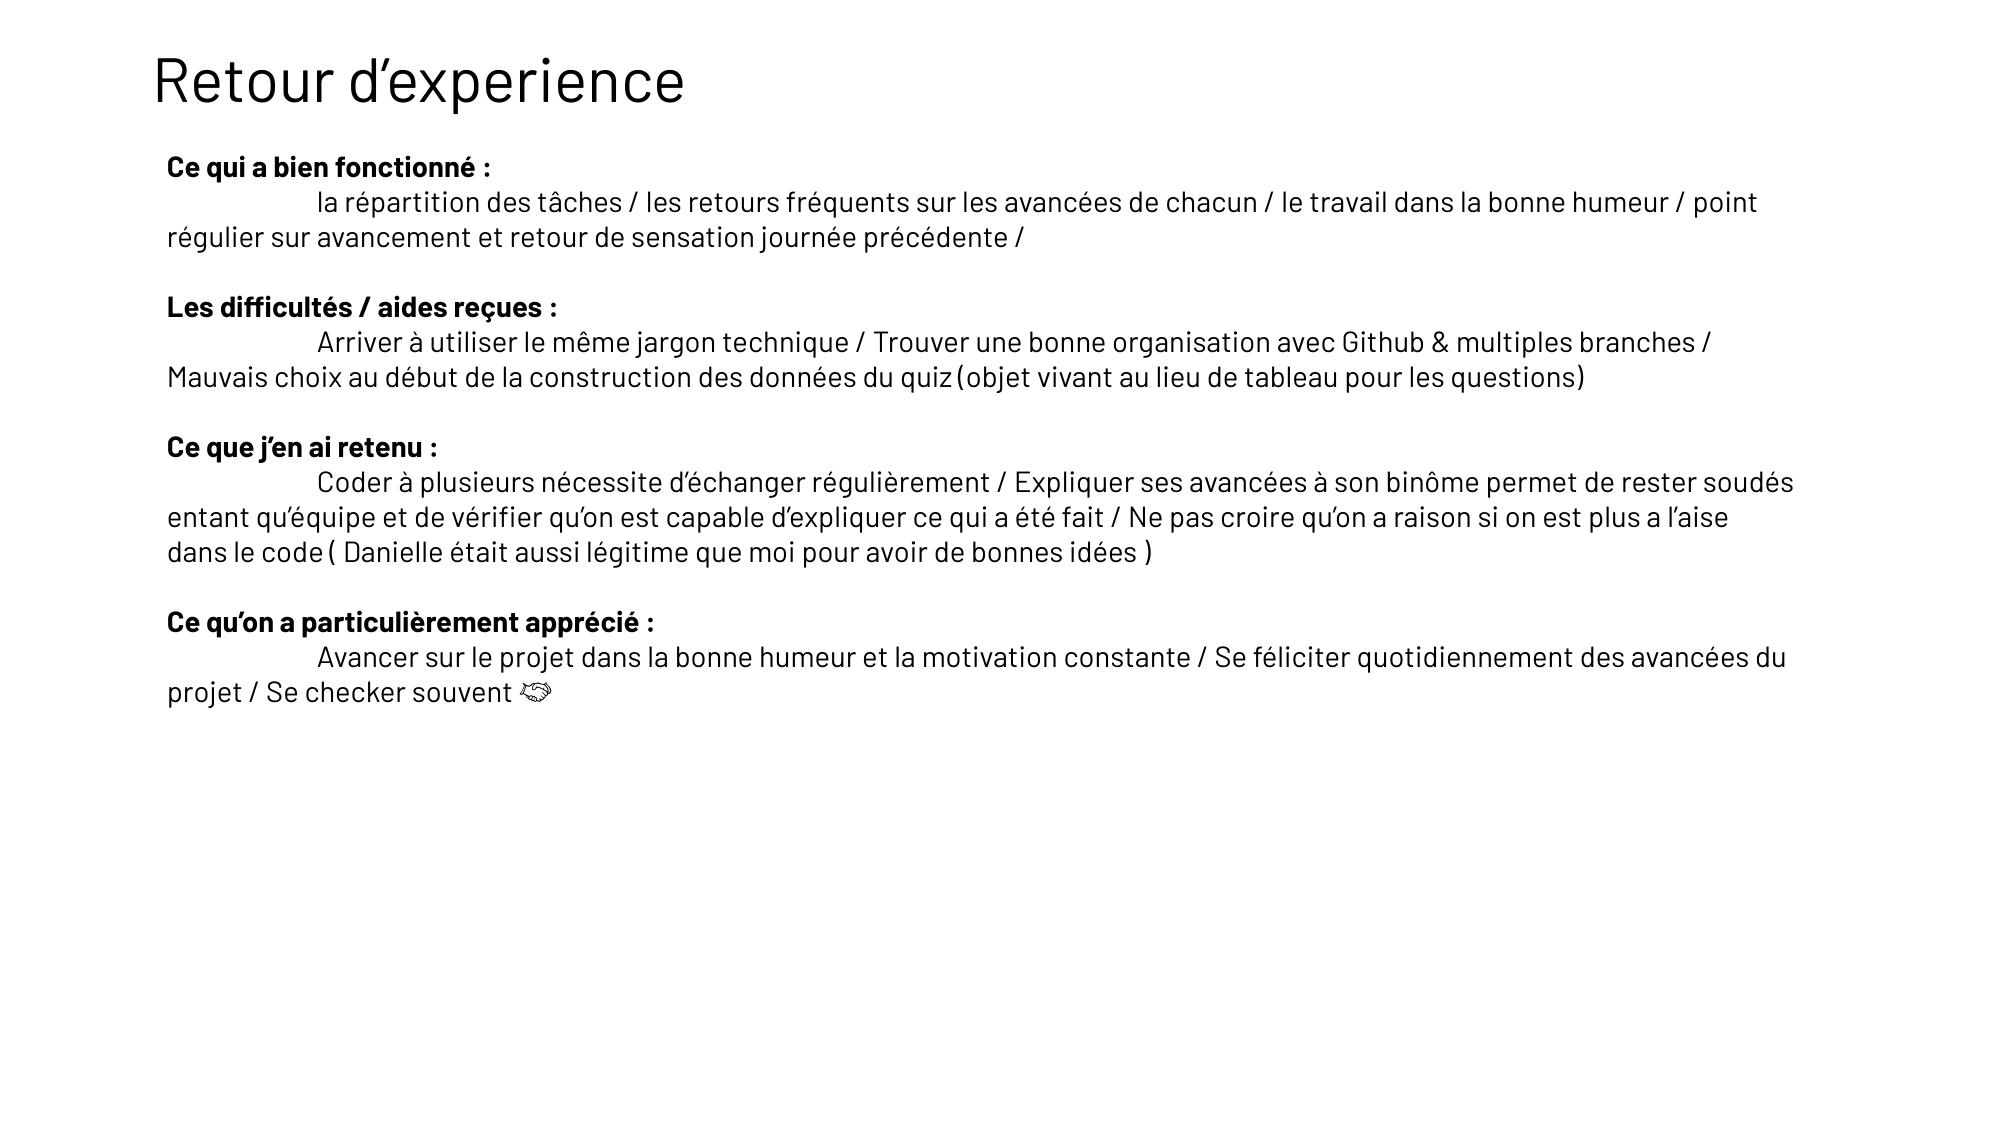

# Retour d’experience
Ce qui a bien fonctionné :
	la répartition des tâches / les retours fréquents sur les avancées de chacun / le travail dans la bonne humeur / point régulier sur avancement et retour de sensation journée précédente /

Les difficultés / aides reçues :
	Arriver à utiliser le même jargon technique / Trouver une bonne organisation avec Github & multiples branches / Mauvais choix au début de la construction des données du quiz (objet vivant au lieu de tableau pour les questions)

Ce que j’en ai retenu :
	Coder à plusieurs nécessite d’échanger régulièrement / Expliquer ses avancées à son binôme permet de rester soudés entant qu’équipe et de vérifier qu’on est capable d’expliquer ce qui a été fait / Ne pas croire qu’on a raison si on est plus a l’aise dans le code ( Danielle était aussi légitime que moi pour avoir de bonnes idées )

Ce qu’on a particulièrement apprécié :
	Avancer sur le projet dans la bonne humeur et la motivation constante / Se féliciter quotidiennement des avancées du projet / Se checker souvent 🤝